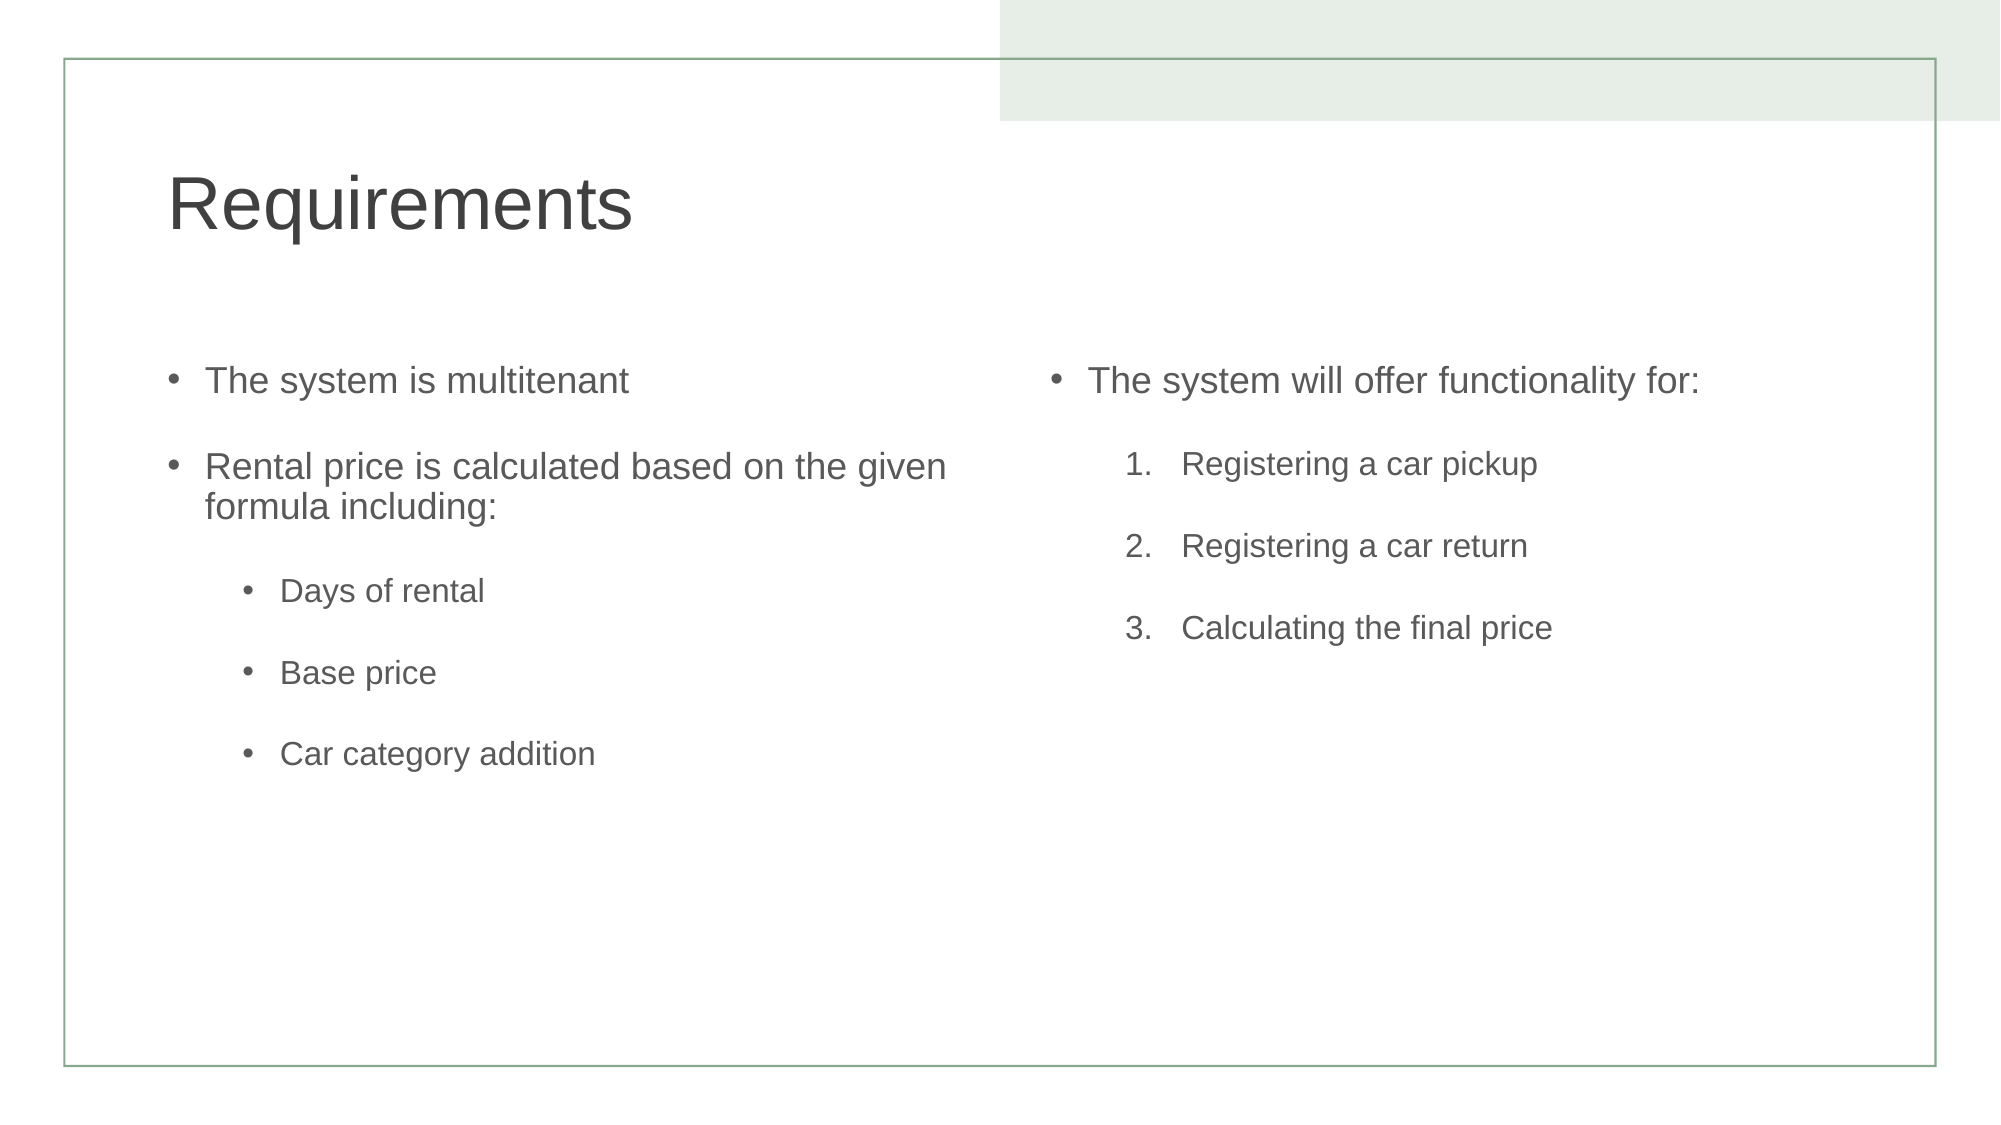

# Requirements
The system is multitenant
Rental price is calculated based on the given formula including:
Days of rental
Base price
Car category addition
The system will offer functionality for:
Registering a car pickup
Registering a car return
Calculating the final price